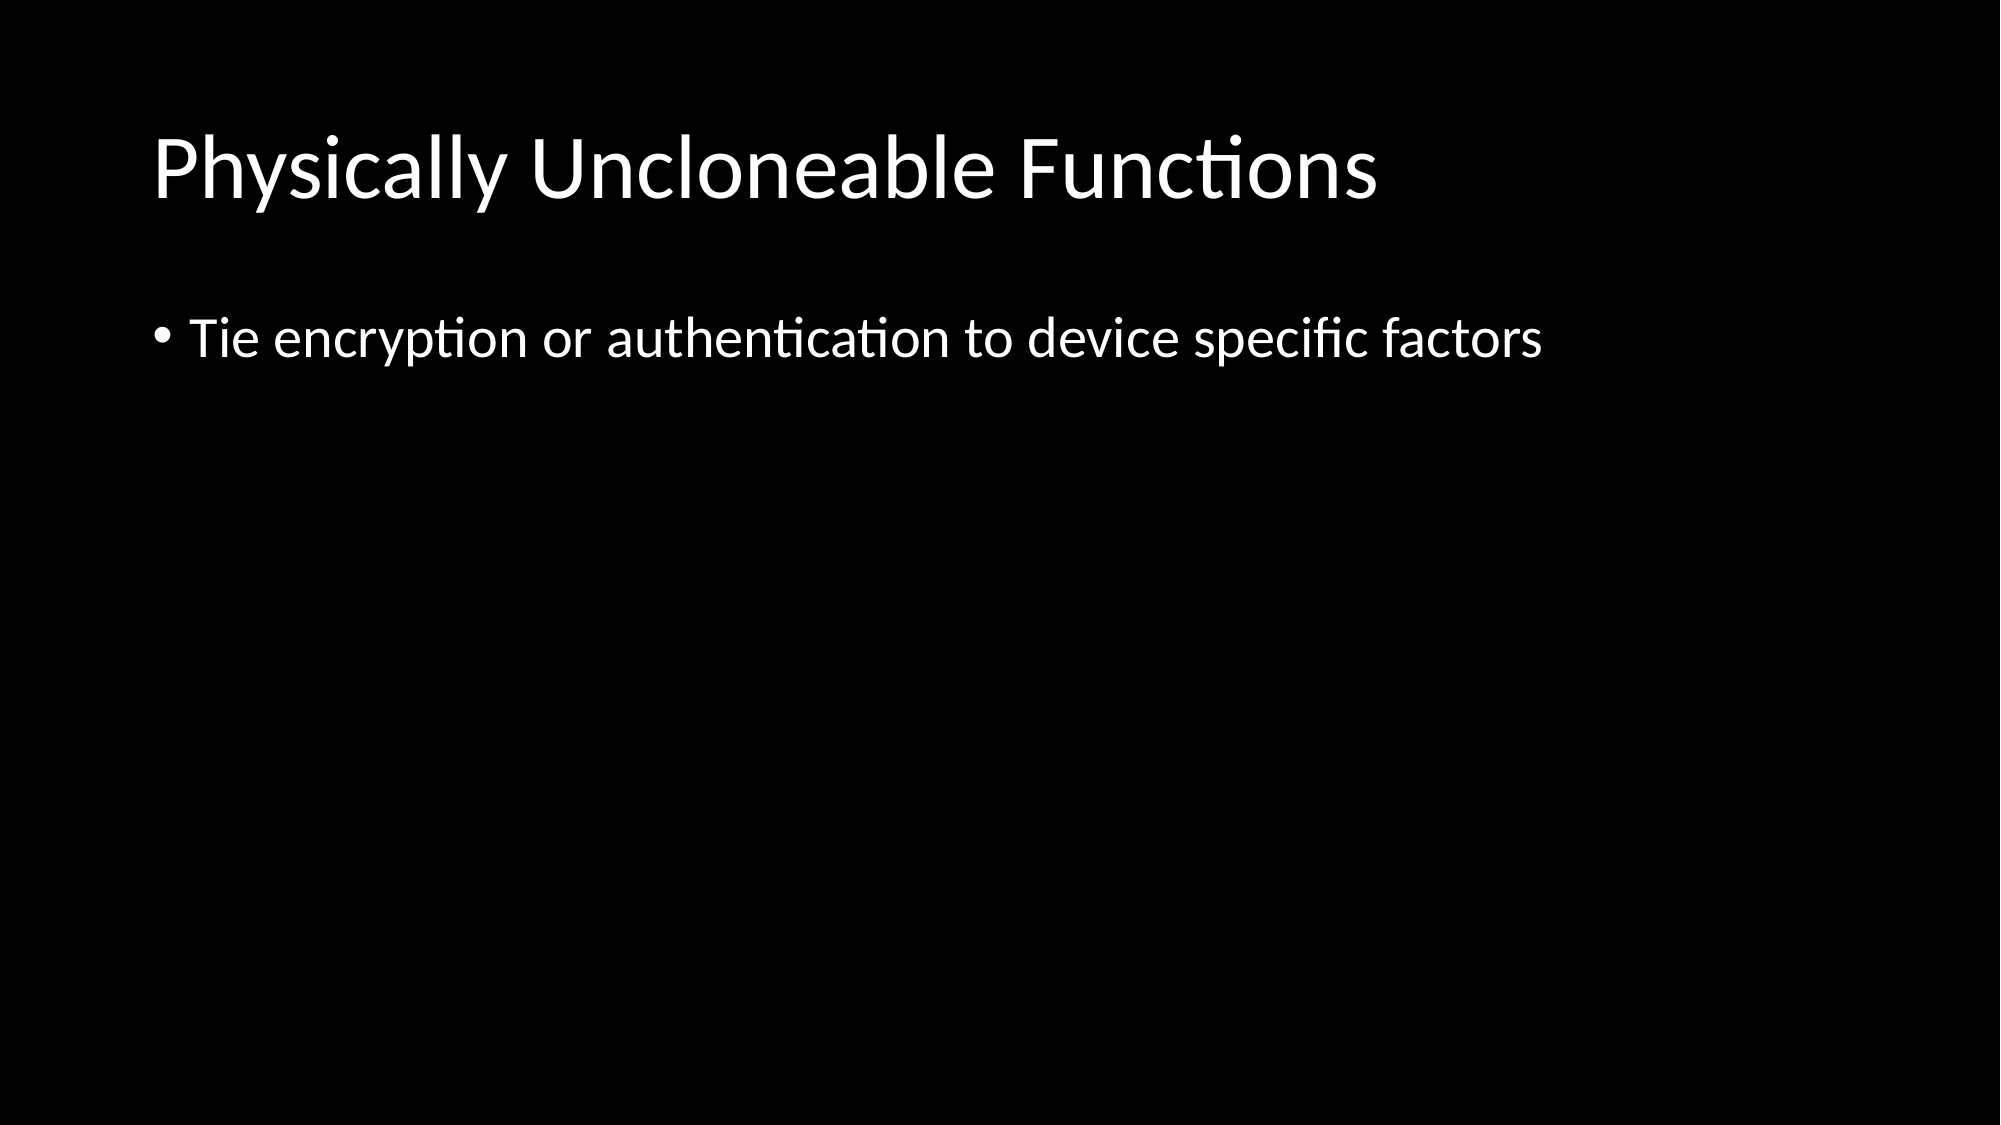

# Physically Uncloneable Functions
Tie encryption or authentication to device specific factors